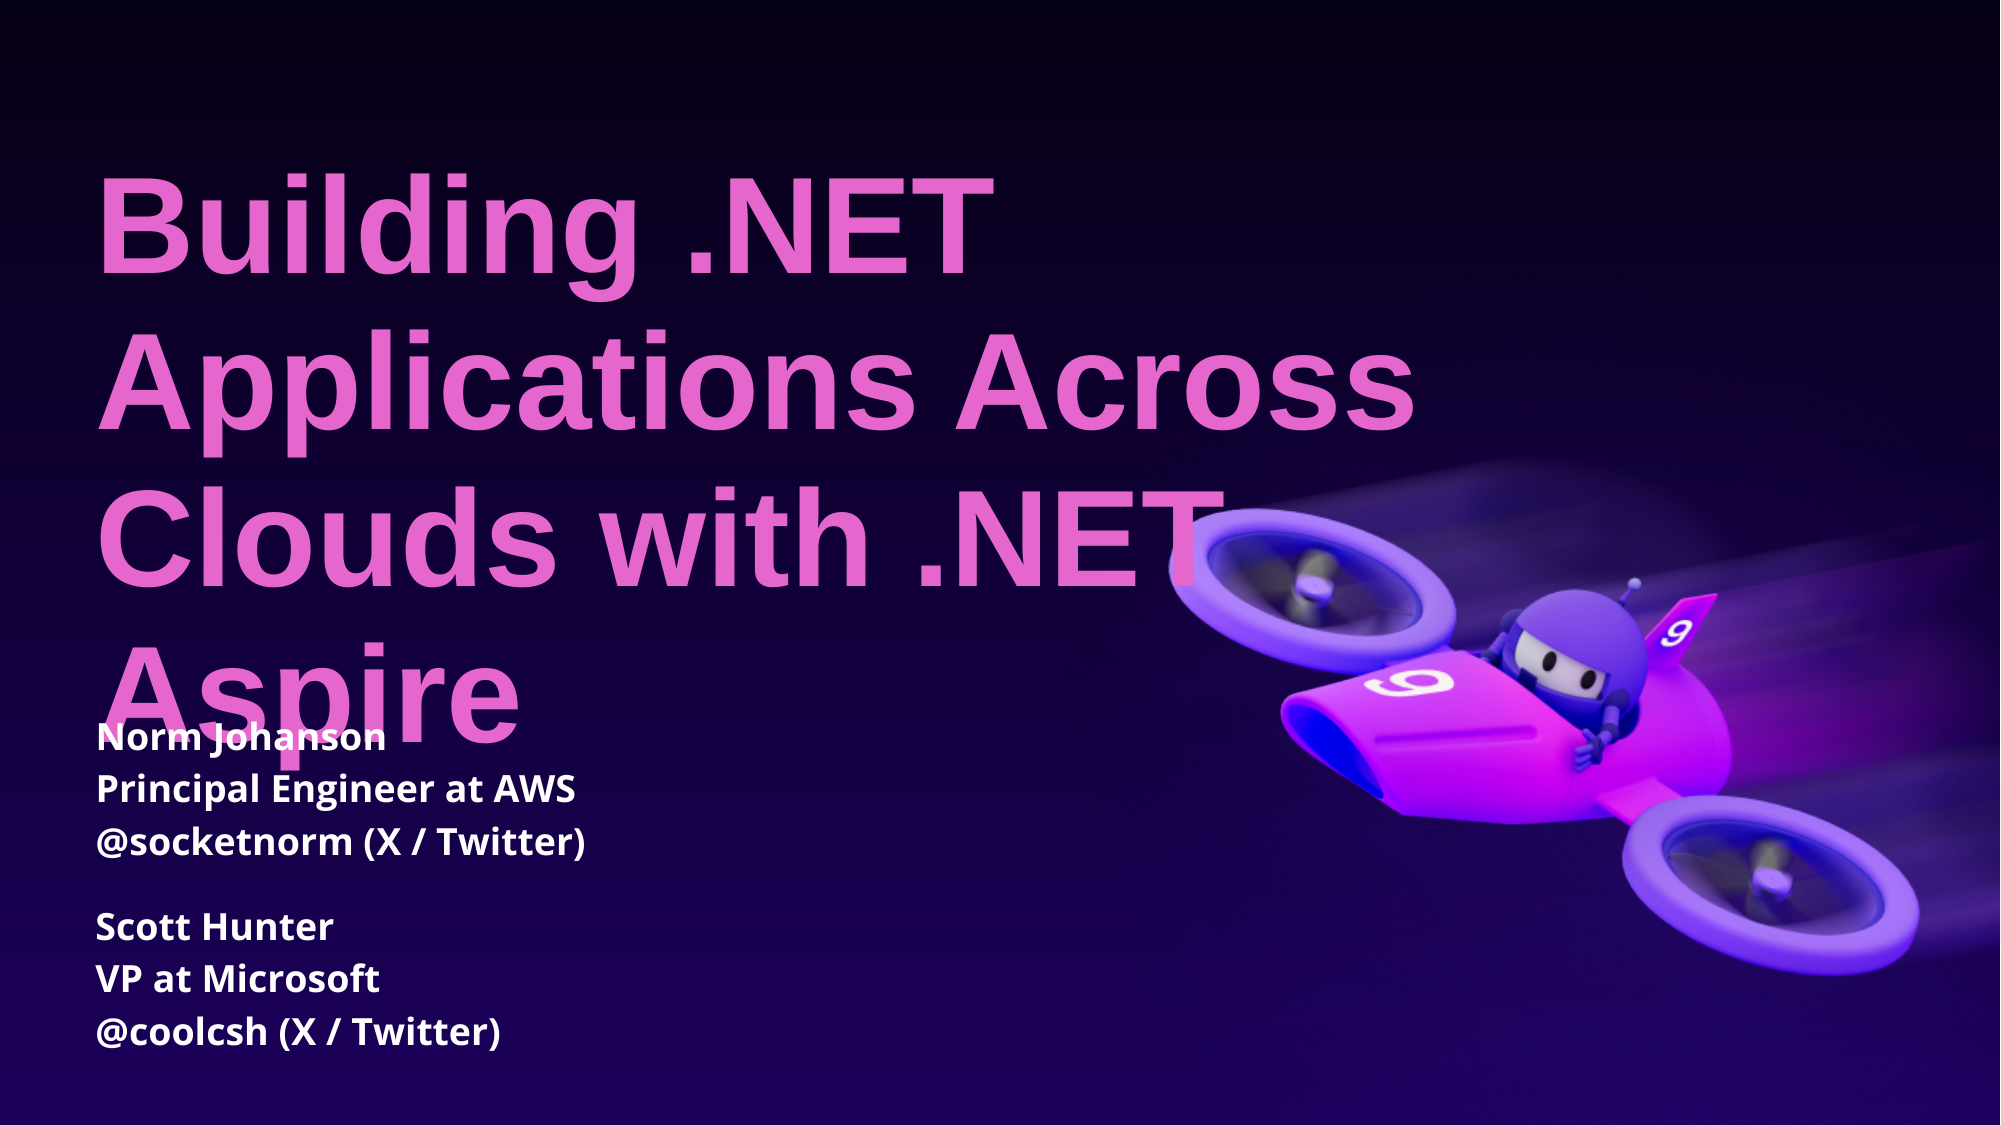

# Building .NET Applications Across Clouds with .NET Aspire
Norm Johanson
Principal Engineer at AWS
@socketnorm (X / Twitter)
Scott Hunter
VP at Microsoft
@coolcsh (X / Twitter)